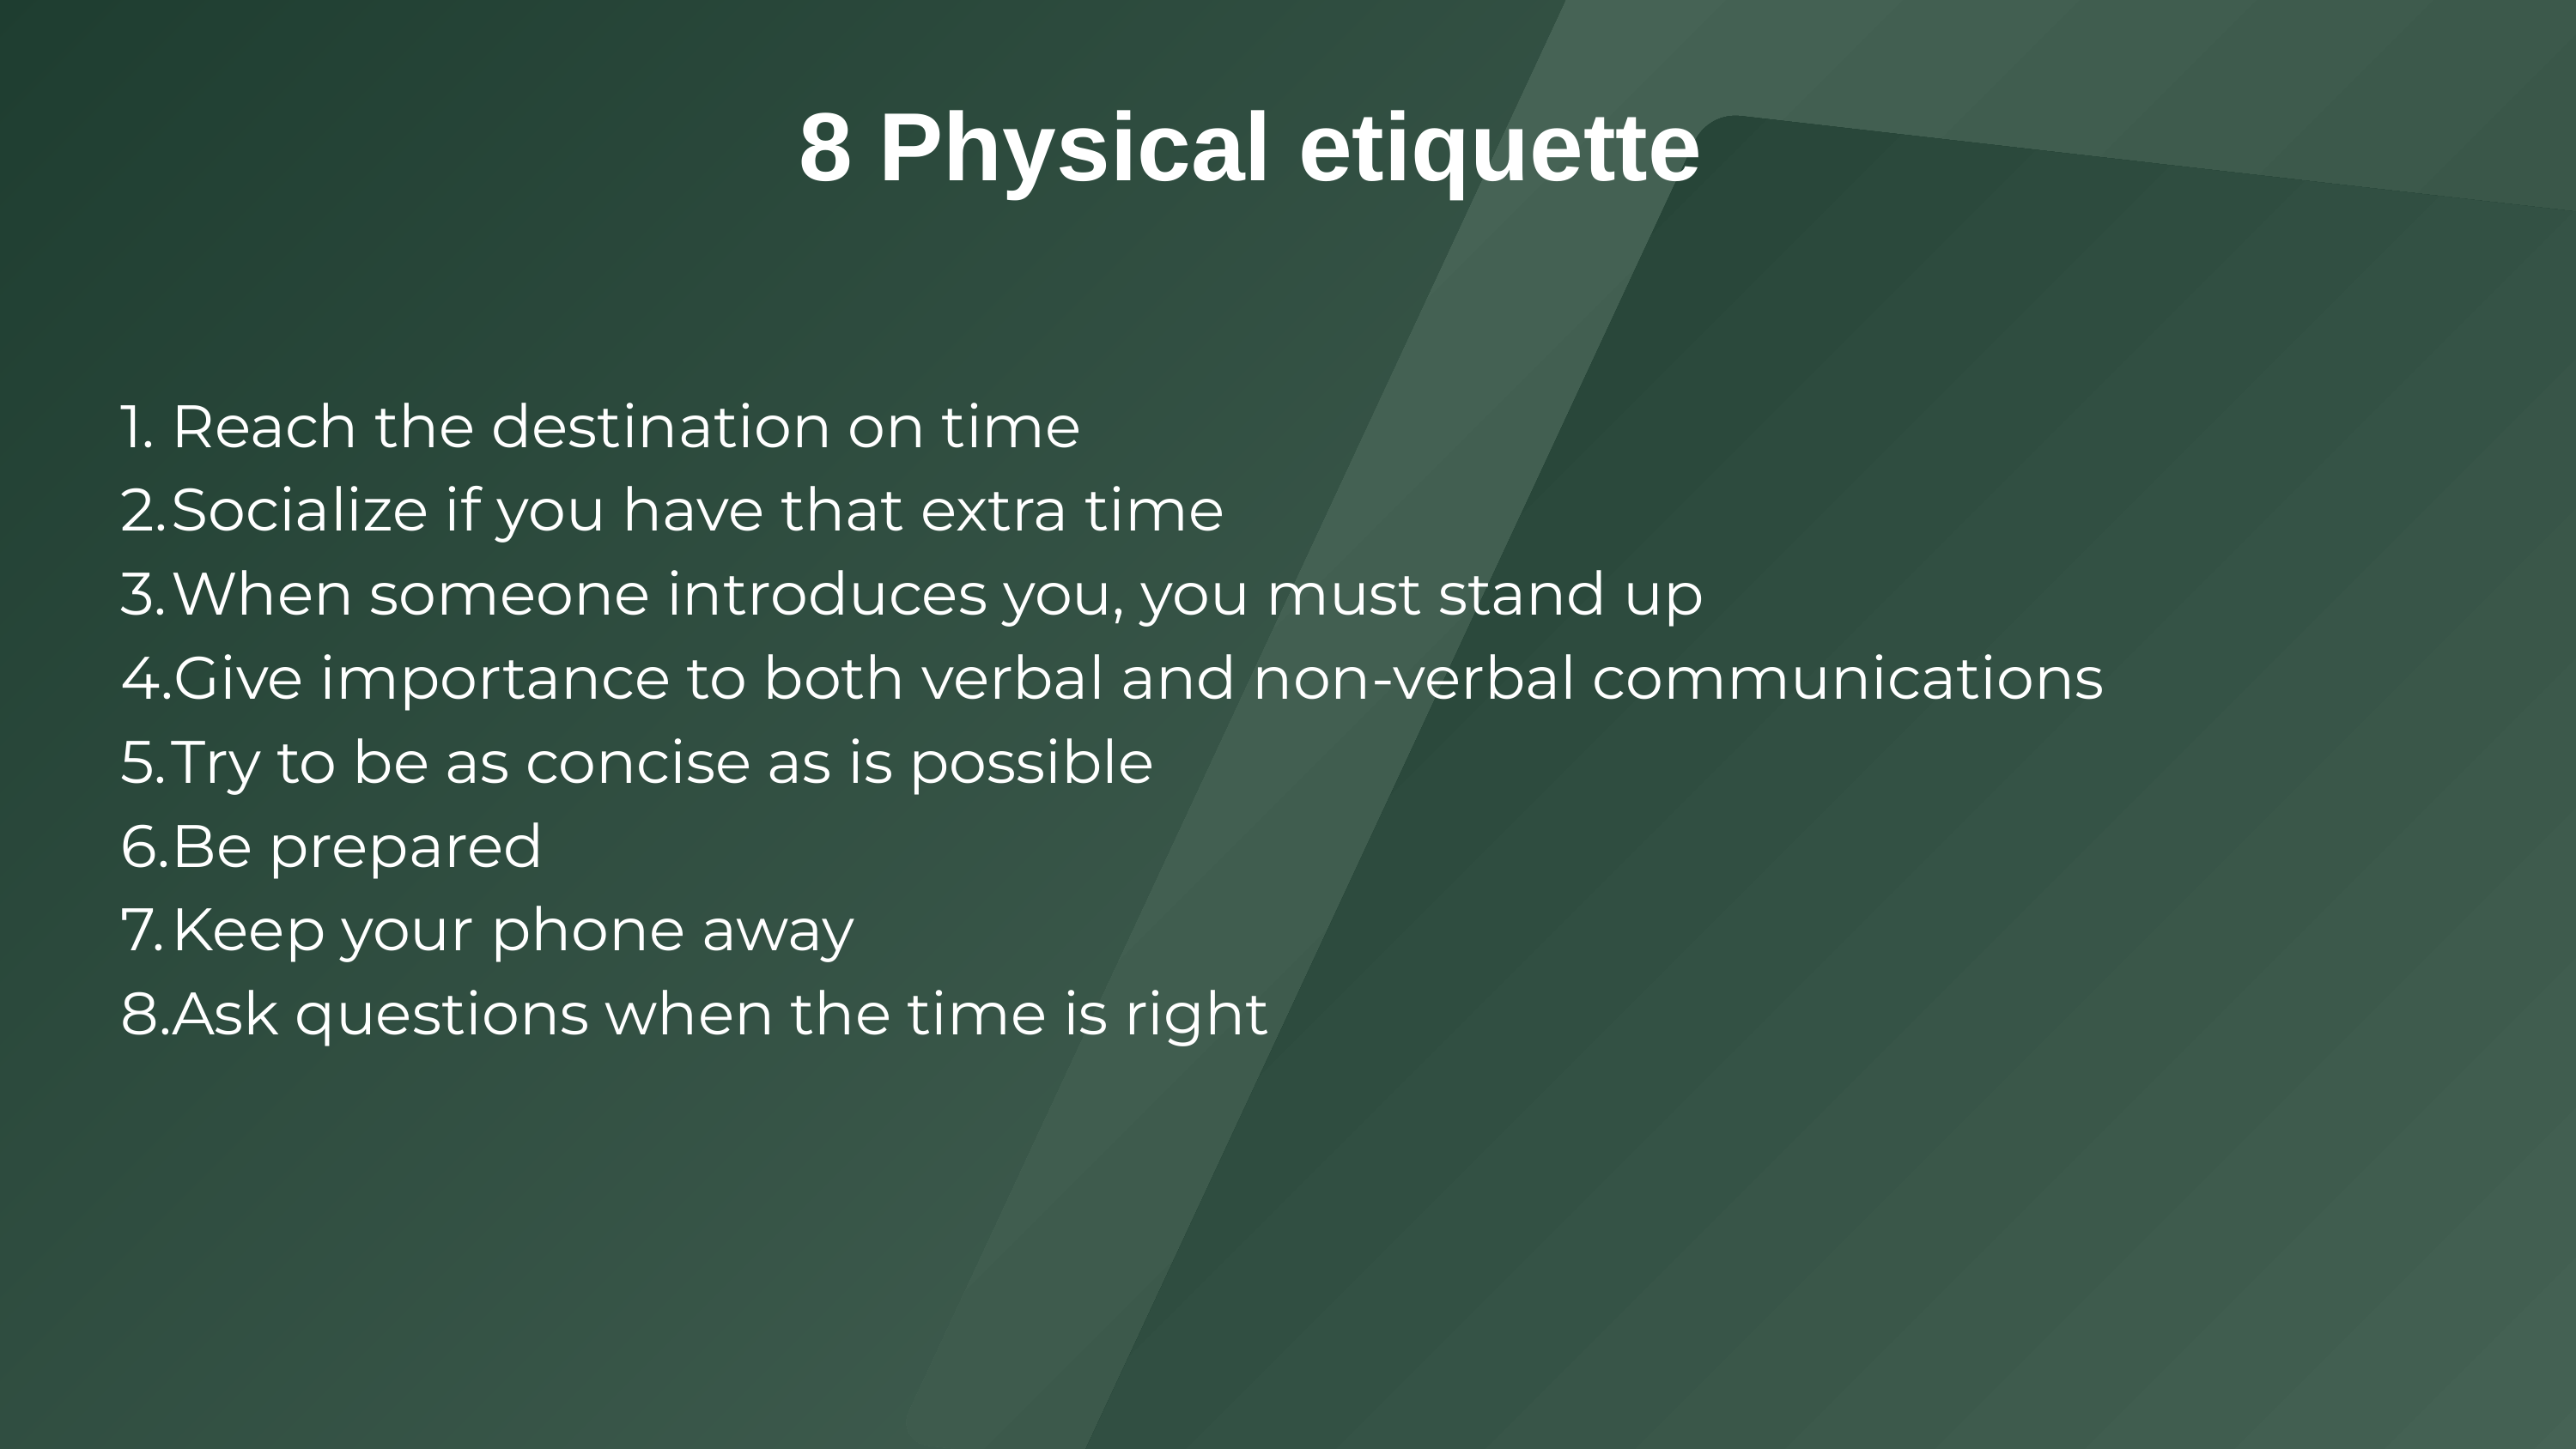

8 Physical etiquette

Reach the destination on time
Socialize if you have that extra time
When someone introduces you, you must stand up
Give importance to both verbal and non-verbal communications
Try to be as concise as is possible
Be prepared
Keep your phone away
Ask questions when the time is right